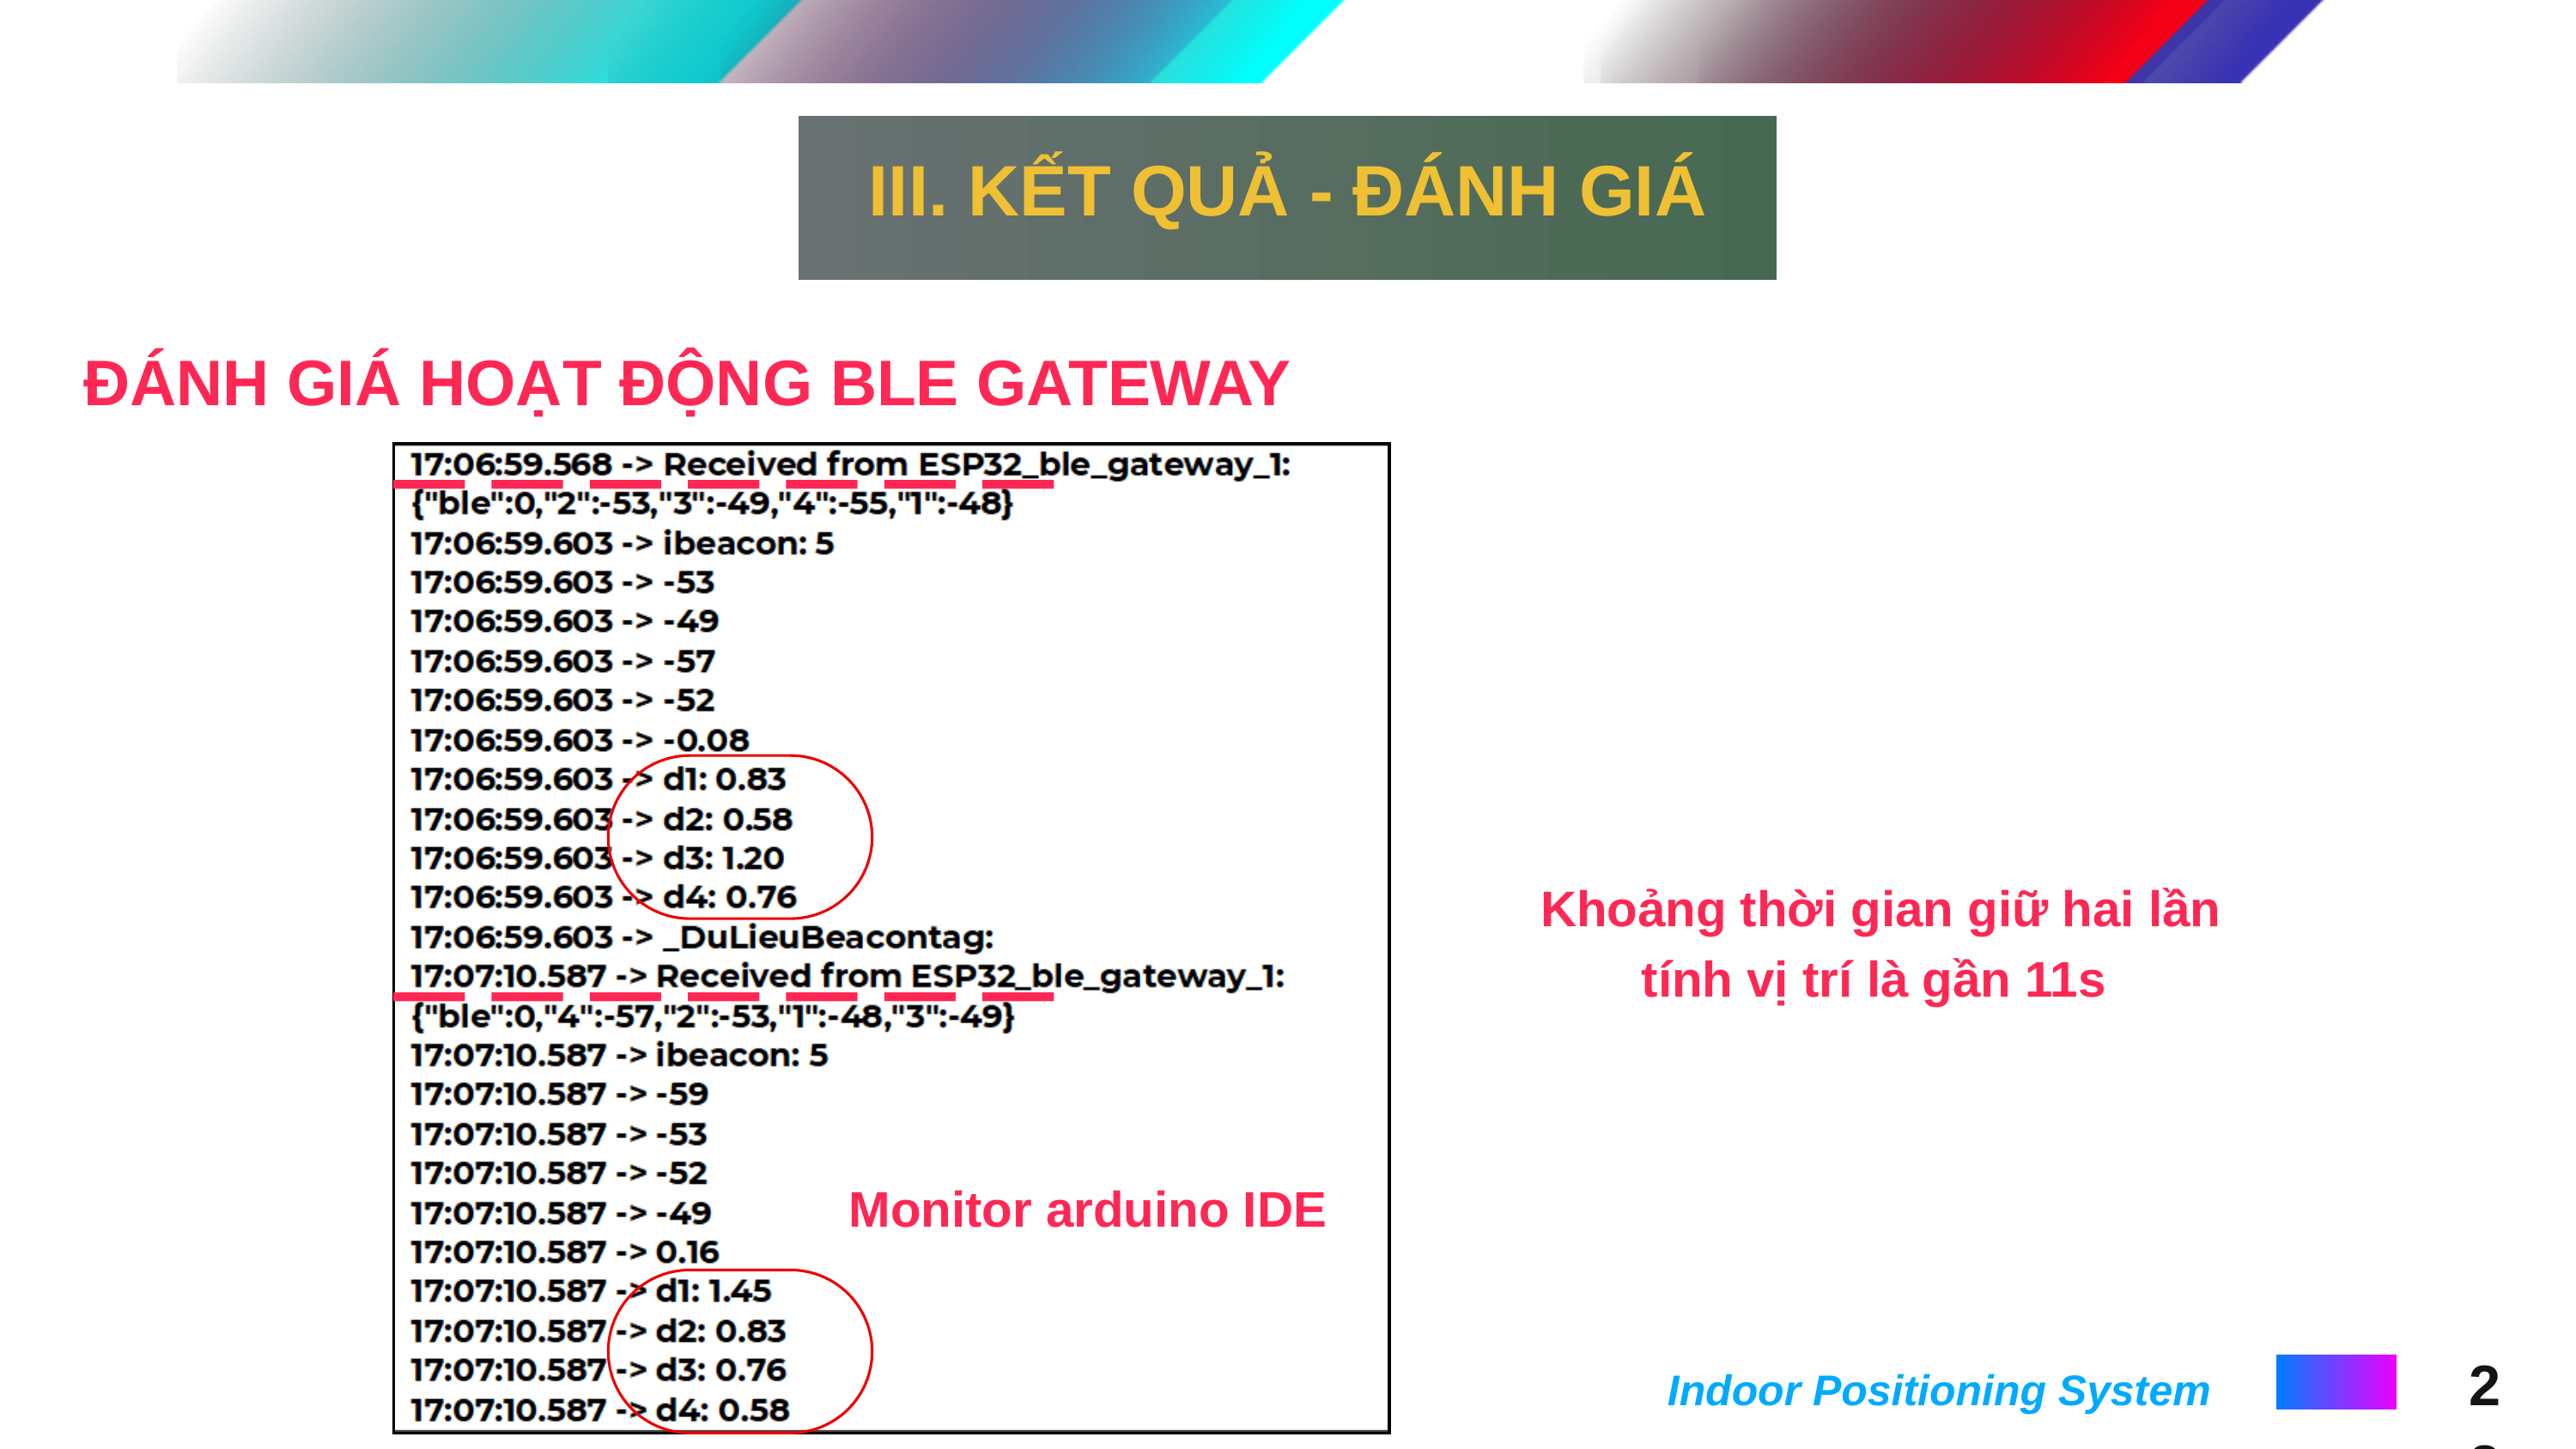

III. KẾT QUẢ - ĐÁNH GIÁ
ĐÁNH GIÁ HOẠT ĐỘNG BLE GATEWAY

Khoảng thời gian giữ hai lần tính vị trí là gần 11s
 Monitor arduino IDE

22
Indoor Positioning System